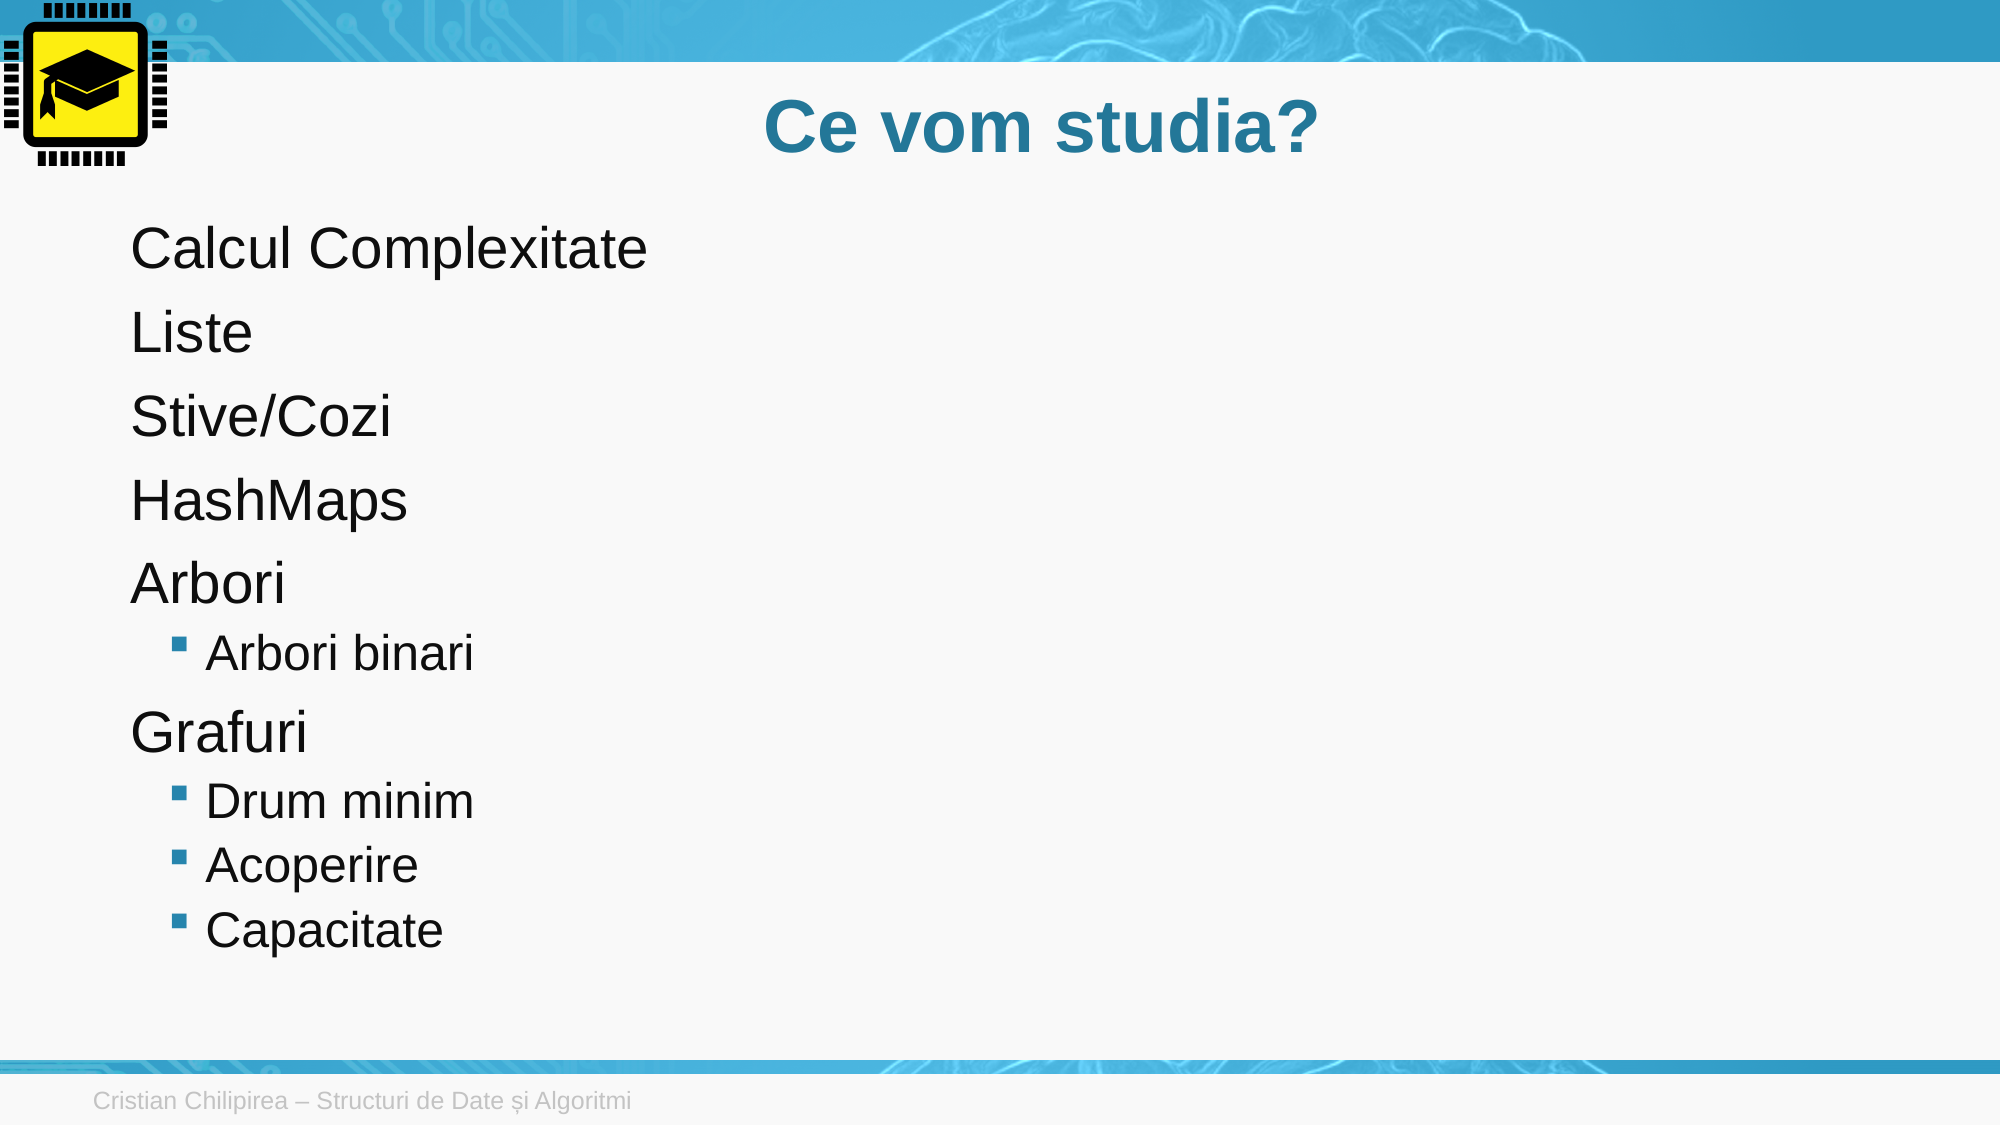

# Ce vom studia?
Calcul Complexitate
Liste
Stive/Cozi
HashMaps
Arbori
Arbori binari
Grafuri
Drum minim
Acoperire
Capacitate

Cristian Chilipirea – Structuri de Date și Algoritmi